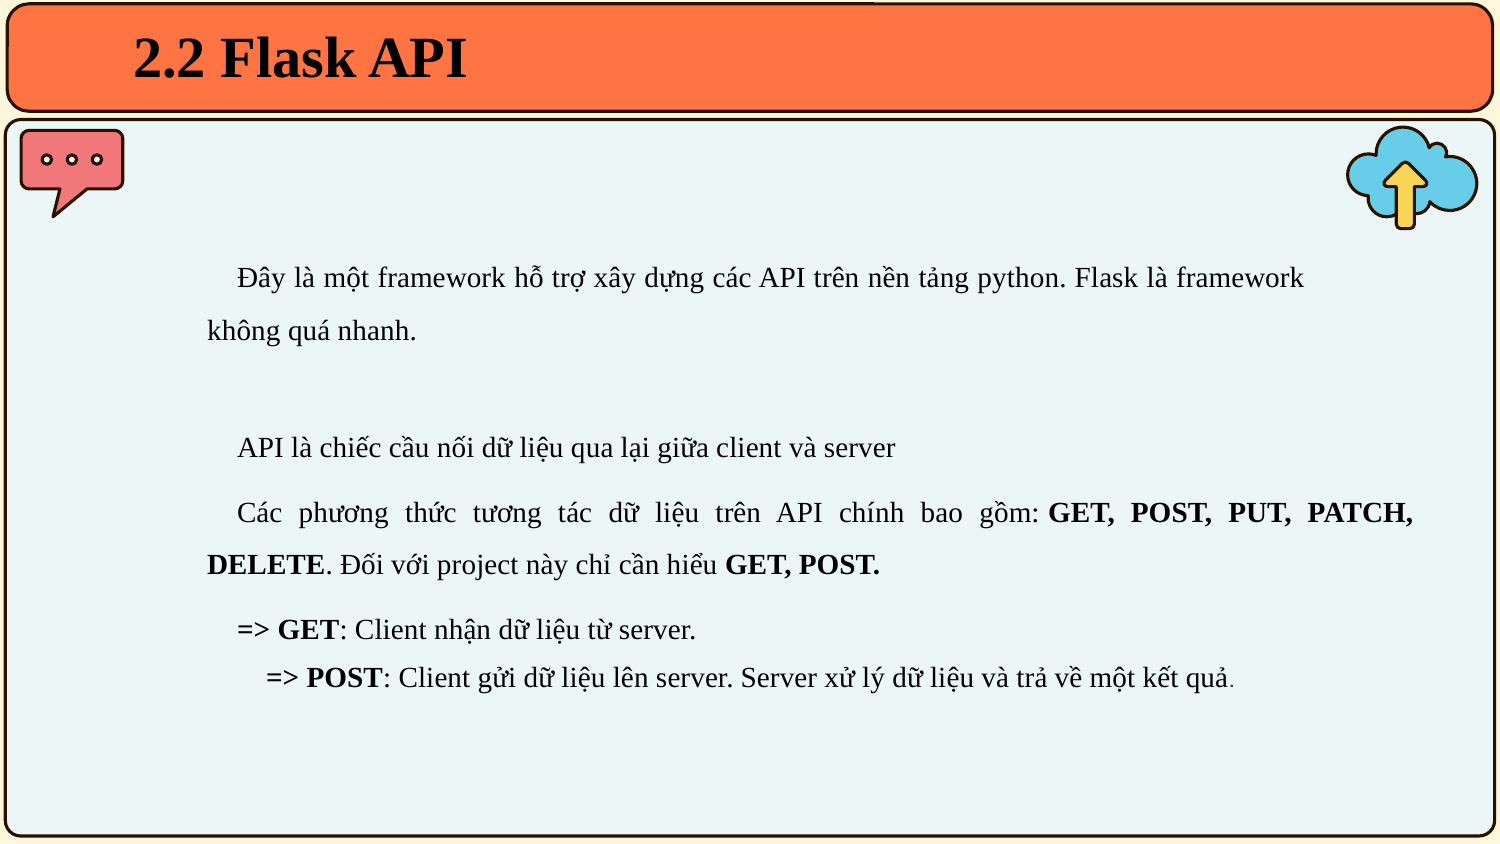

# 2.2 Flask API

Đây là một framework hỗ trợ xây dựng các API trên nền tảng python. Flask là framework không quá nhanh.
API là chiếc cầu nối dữ liệu qua lại giữa client và server
Các phương thức tương tác dữ liệu trên API chính bao gồm: GET, POST, PUT, PATCH, DELETE. Đối với project này chỉ cần hiểu GET, POST.
=> GET: Client nhận dữ liệu từ server.
    => POST: Client gửi dữ liệu lên server. Server xử lý dữ liệu và trả về một kết quả.